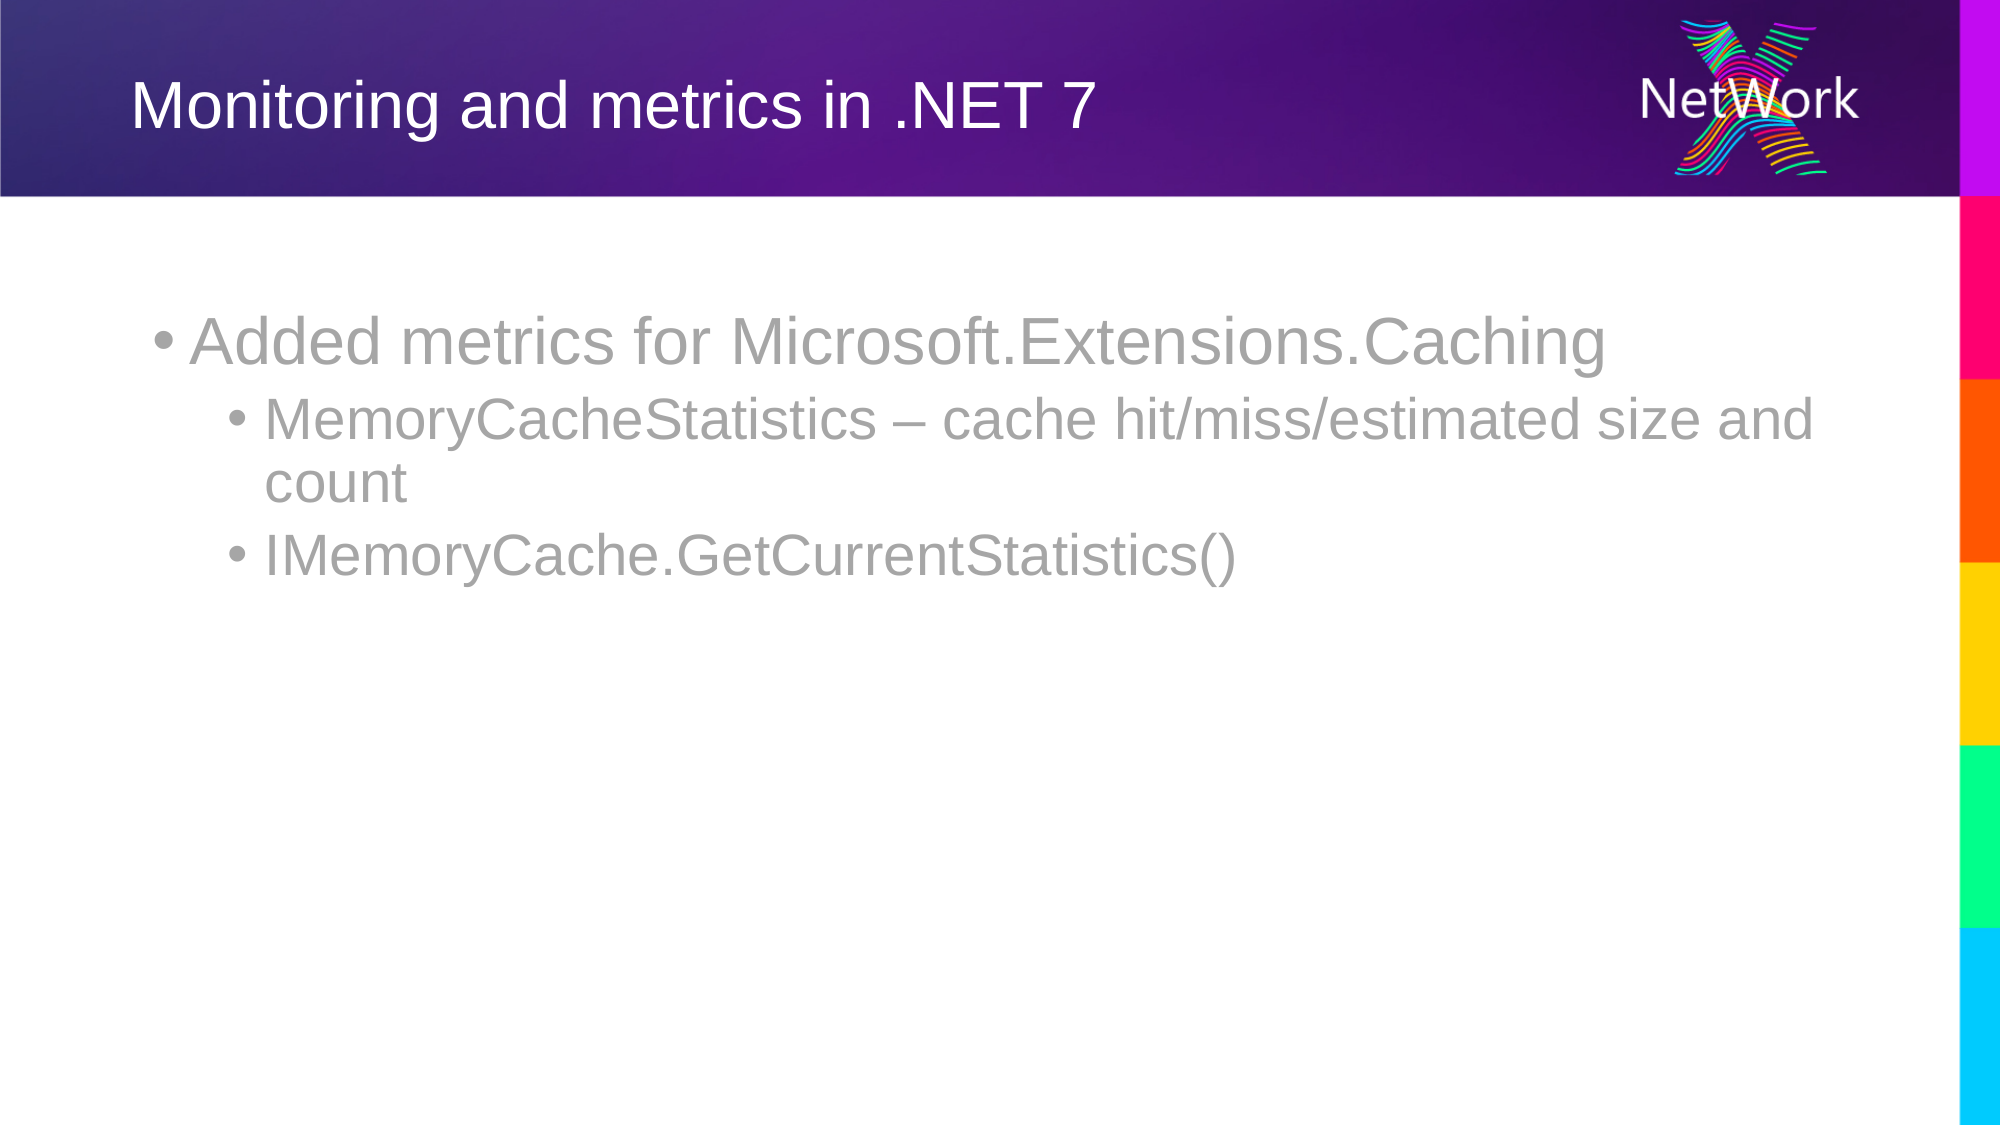

# Monitoring and metrics in .NET 7
Added metrics for Microsoft.Extensions.Caching
MemoryCacheStatistics – cache hit/miss/estimated size and count
IMemoryCache.GetCurrentStatistics()